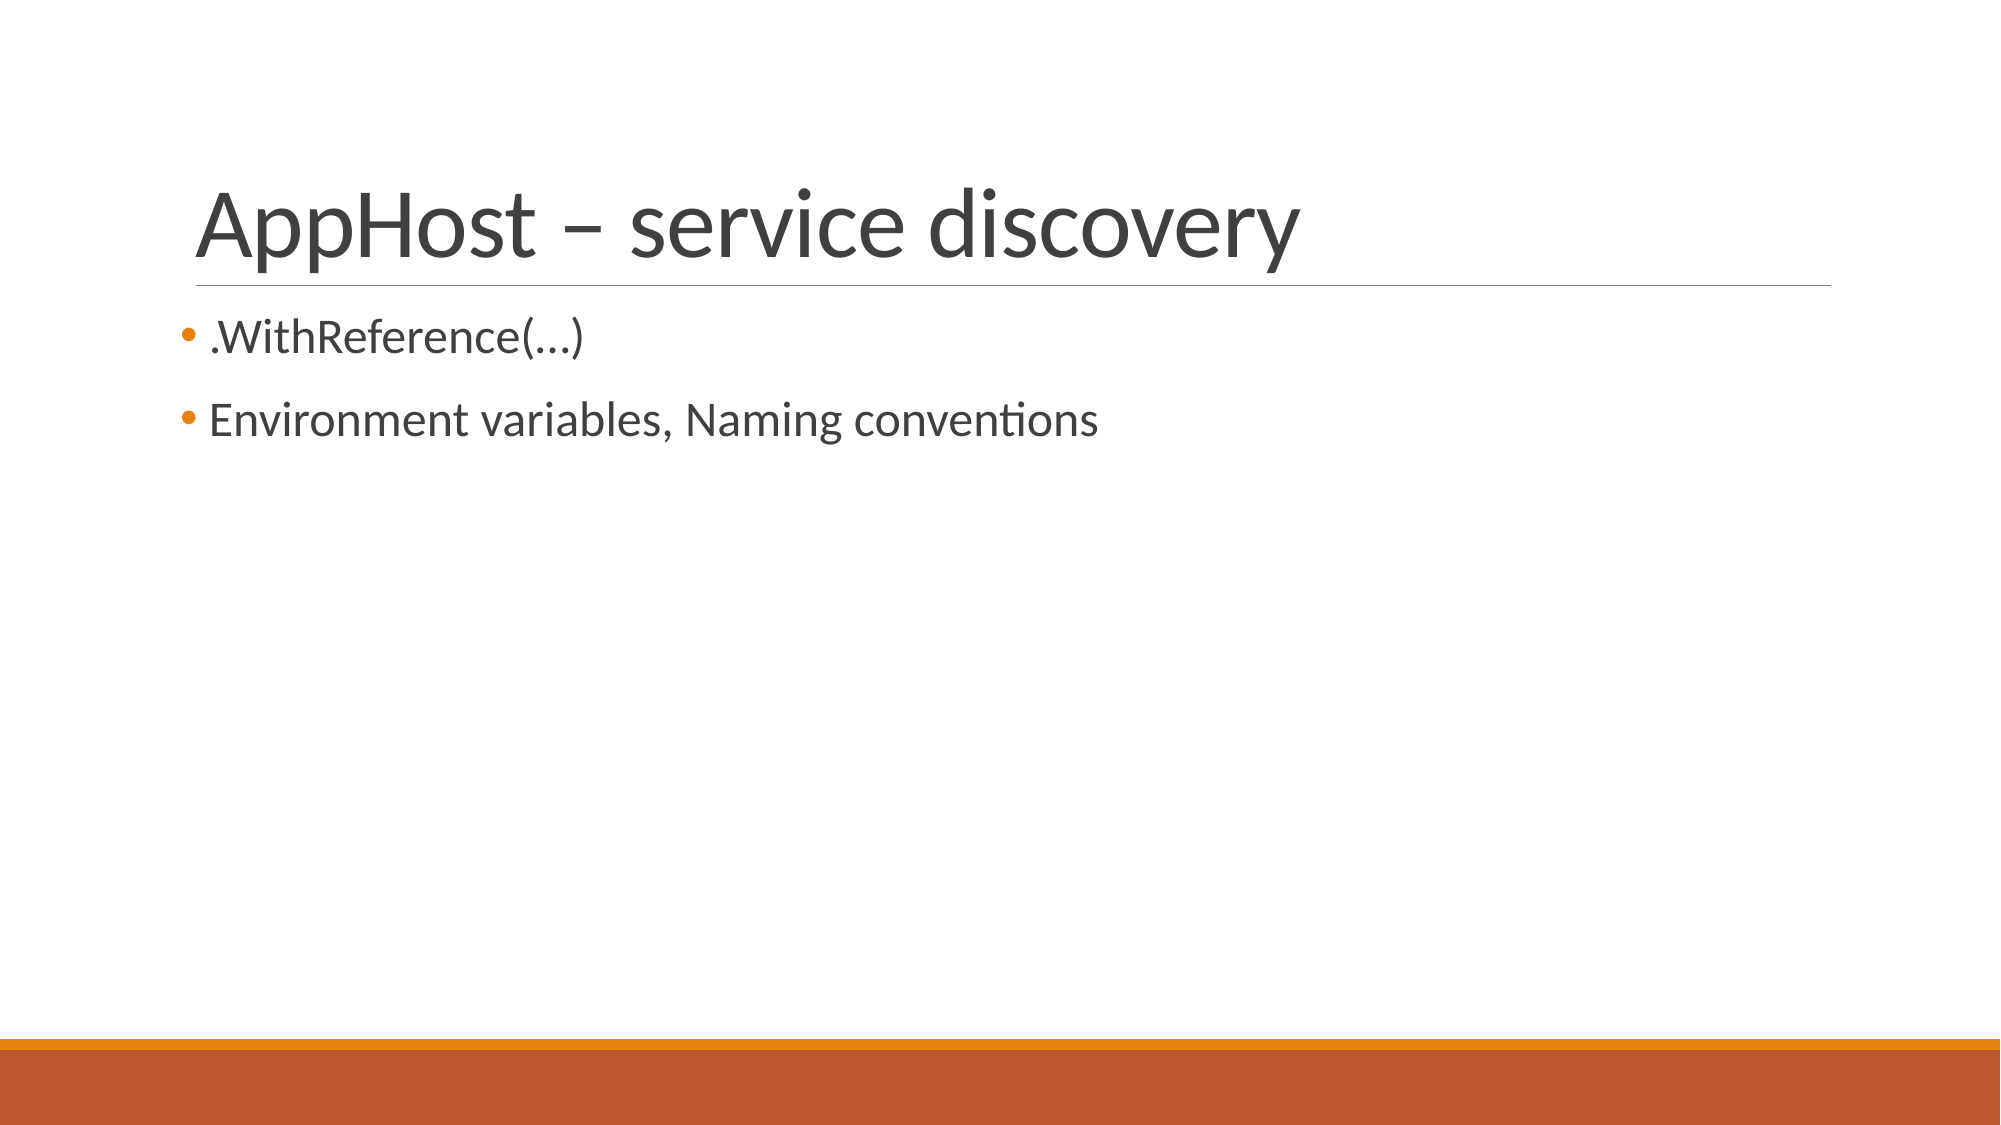

# AppHost – service discovery
 .WithReference(…)
 Environment variables, Naming conventions